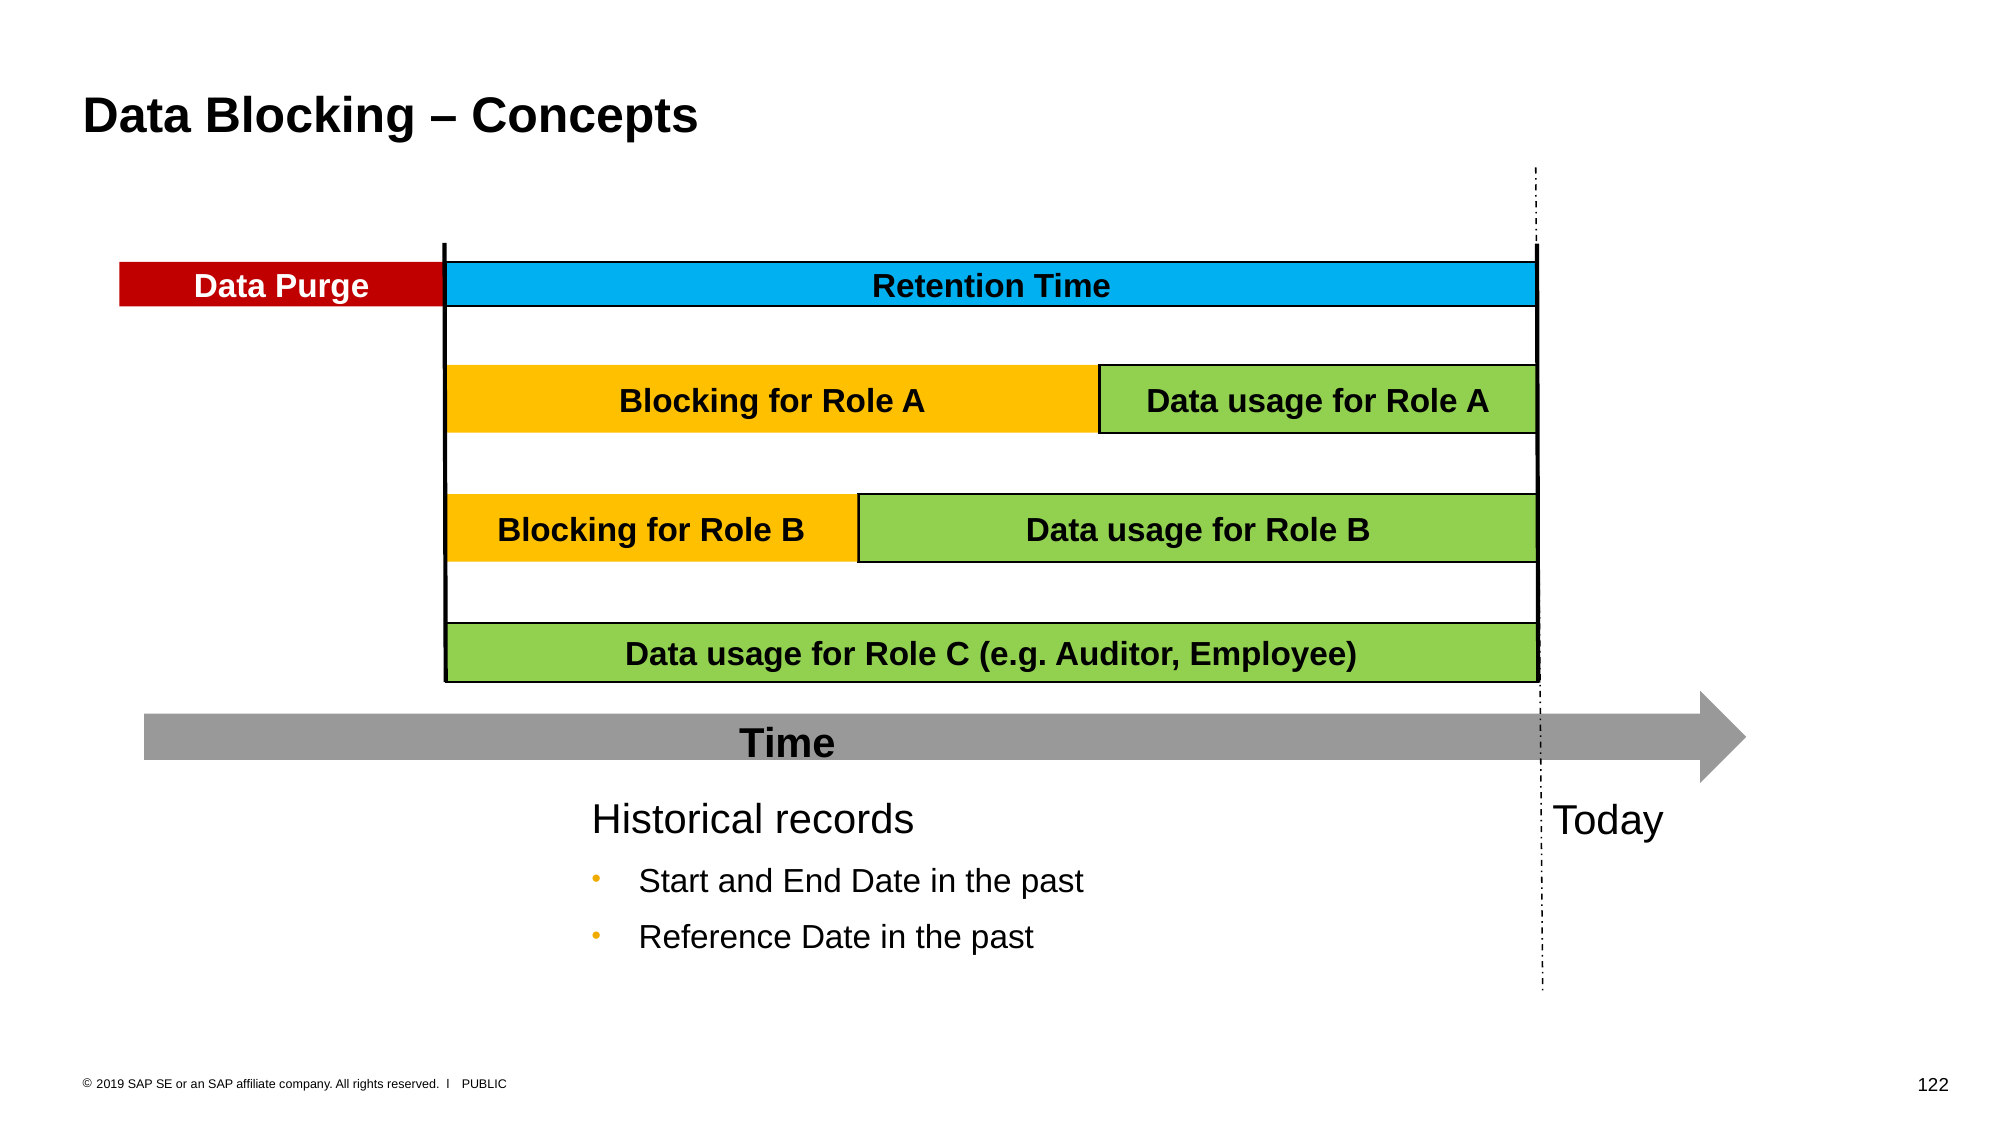

# Data Blocking – Concepts
Retention Time
Data Purge

Blocking for Role A
Data usage for Role A

Blocking for Role B
Data usage for Role B

Data usage for Role C (e.g. Auditor, Employee)

Time
Historical records
Start and End Date in the past
Reference Date in the past
Today